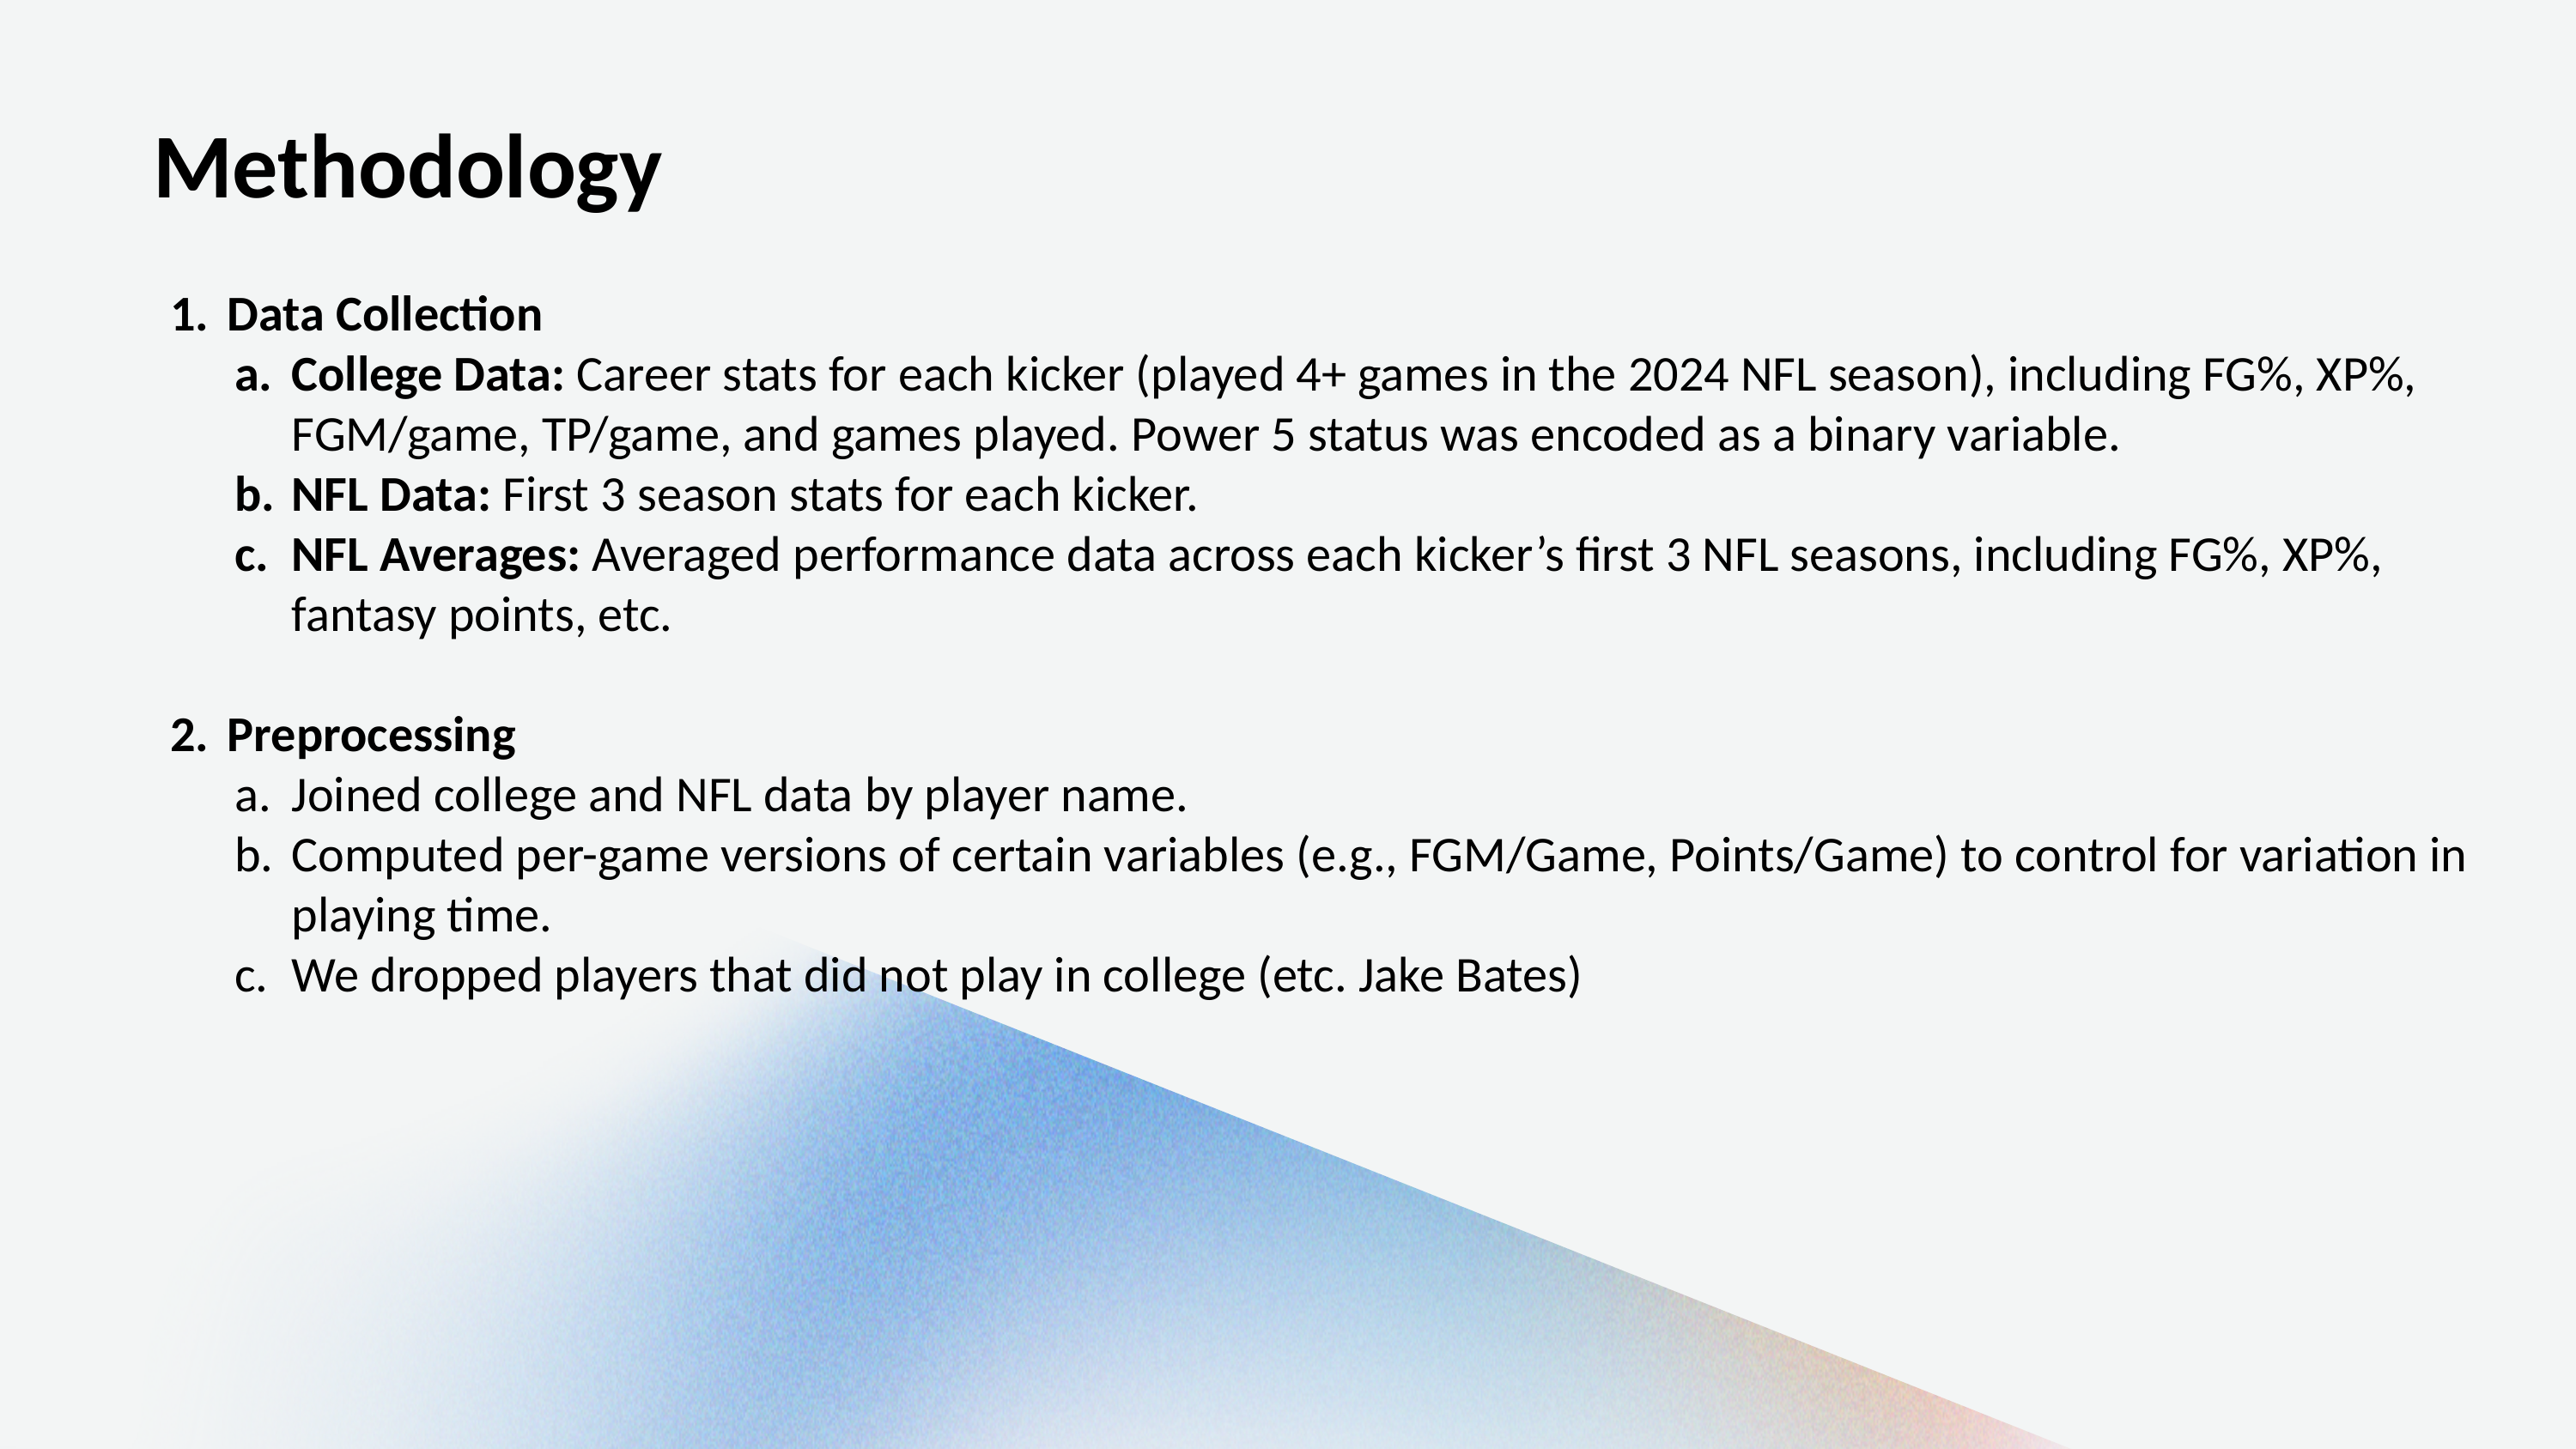

Methodology
Data Collection
College Data: Career stats for each kicker (played 4+ games in the 2024 NFL season), including FG%, XP%, FGM/game, TP/game, and games played. Power 5 status was encoded as a binary variable.
NFL Data: First 3 season stats for each kicker.
NFL Averages: Averaged performance data across each kicker’s first 3 NFL seasons, including FG%, XP%, fantasy points, etc.

Preprocessing
Joined college and NFL data by player name.
Computed per-game versions of certain variables (e.g., FGM/Game, Points/Game) to control for variation in playing time.
We dropped players that did not play in college (etc. Jake Bates)